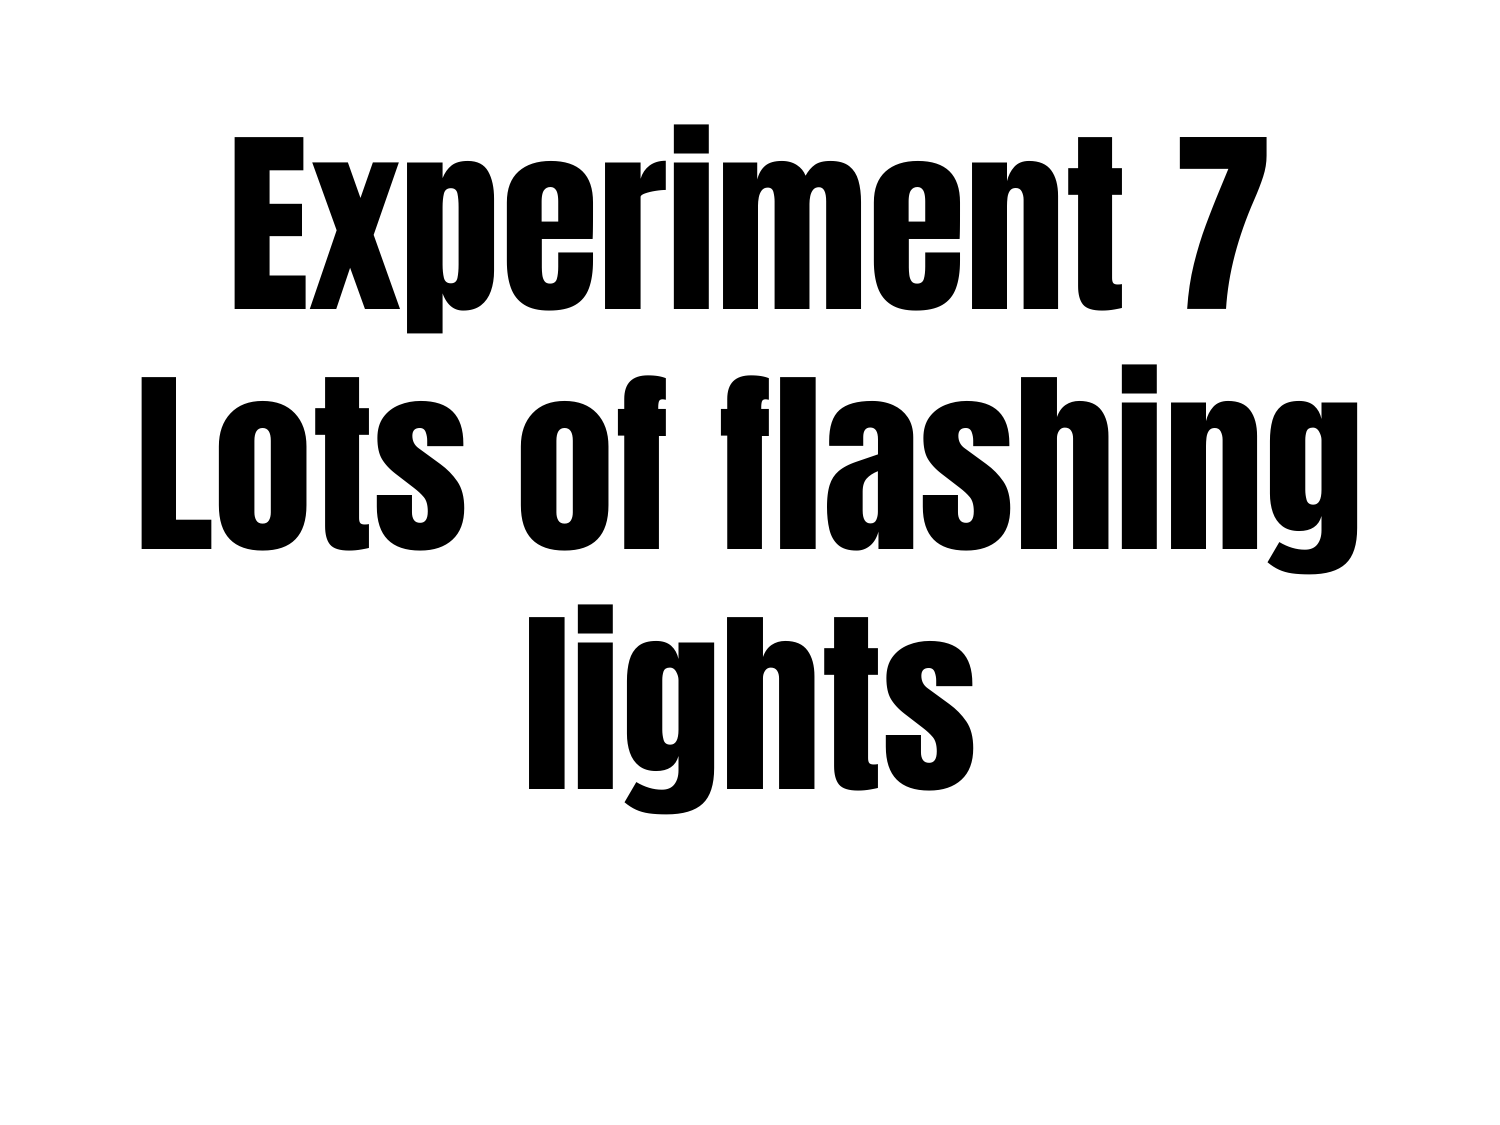

# Experiment 7 Lots of flashing lights